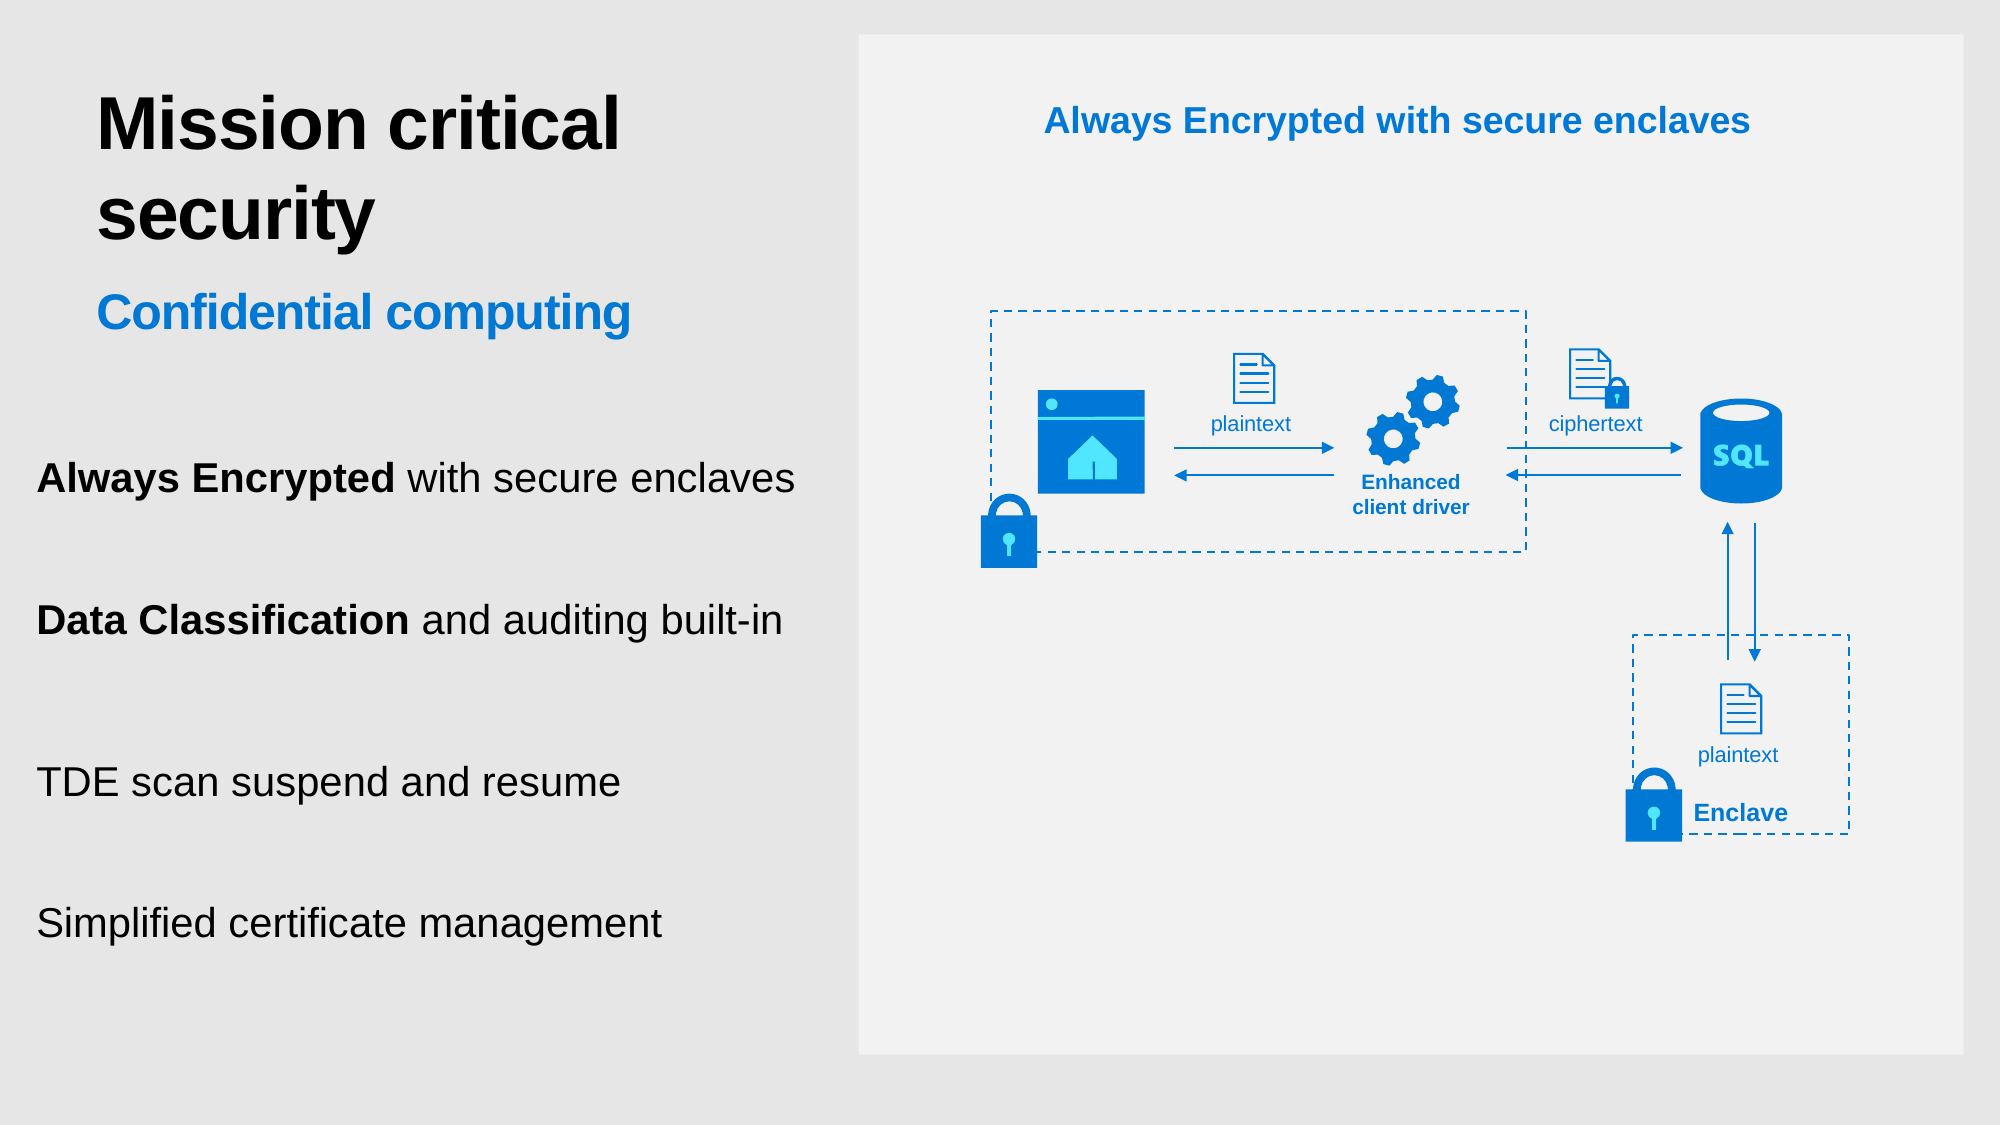

# Mission critical security Confidential computing
Always Encrypted with secure enclaves

plaintext
ciphertext
Always Encrypted with secure enclaves

Data Classification and auditing built-in

TDE scan suspend and resume

Simplified certificate management

Enhanced client driver

Enclave

plaintext